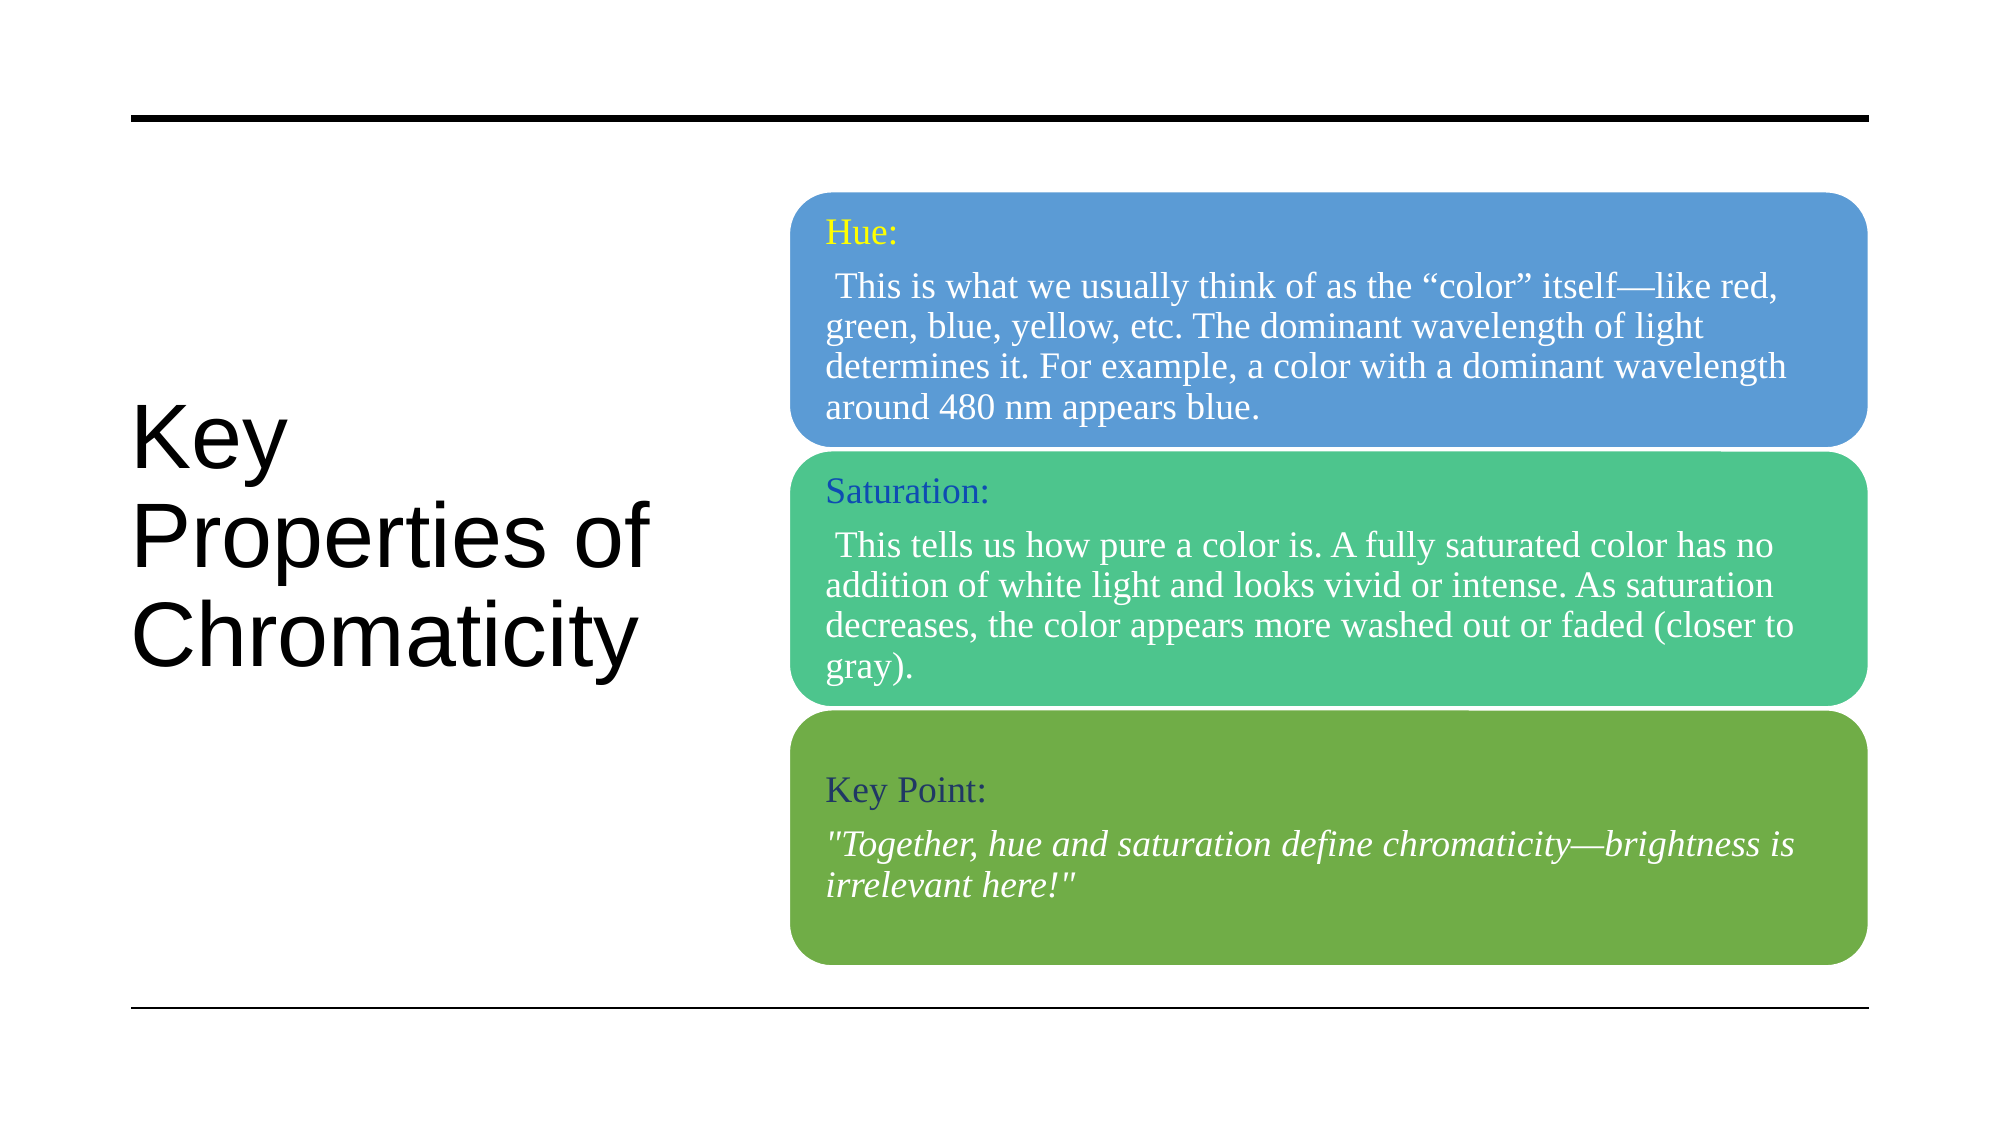

# Key Properties of Chromaticity
Hue:
 This is what we usually think of as the “color” itself—like red, green, blue, yellow, etc. The dominant wavelength of light determines it. For example, a color with a dominant wavelength around 480 nm appears blue.
Saturation:
 This tells us how pure a color is. A fully saturated color has no addition of white light and looks vivid or intense. As saturation decreases, the color appears more washed out or faded (closer to gray).
Key Point:
"Together, hue and saturation define chromaticity—brightness is irrelevant here!"